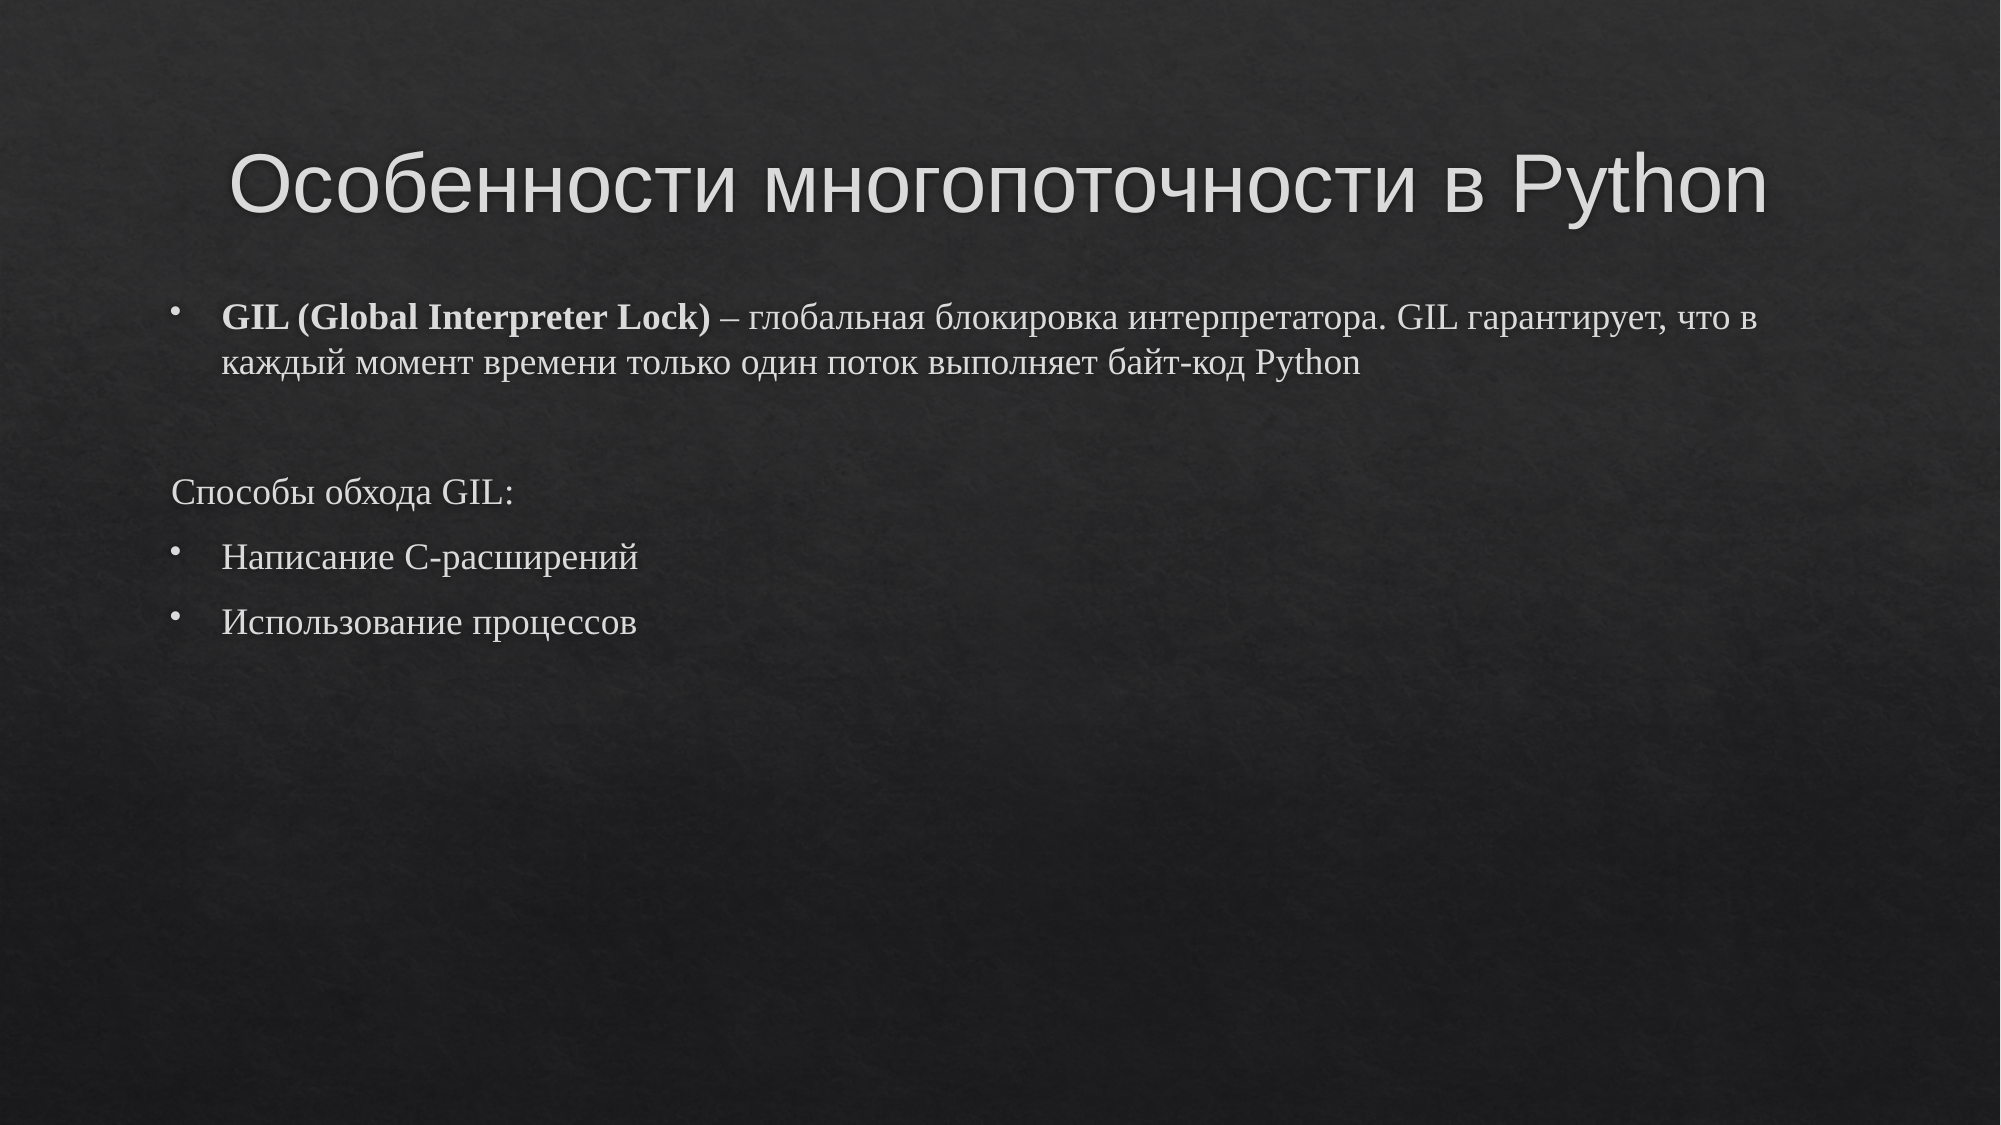

# Особенности многопоточности в Python
GIL (Global Interpreter Lock) – глобальная блокировка интерпретатора. GIL гарантирует, что в каждый момент времени только один поток выполняет байт-код Python

Способы обхода GIL:
Написание C-расширений
Использование процессов